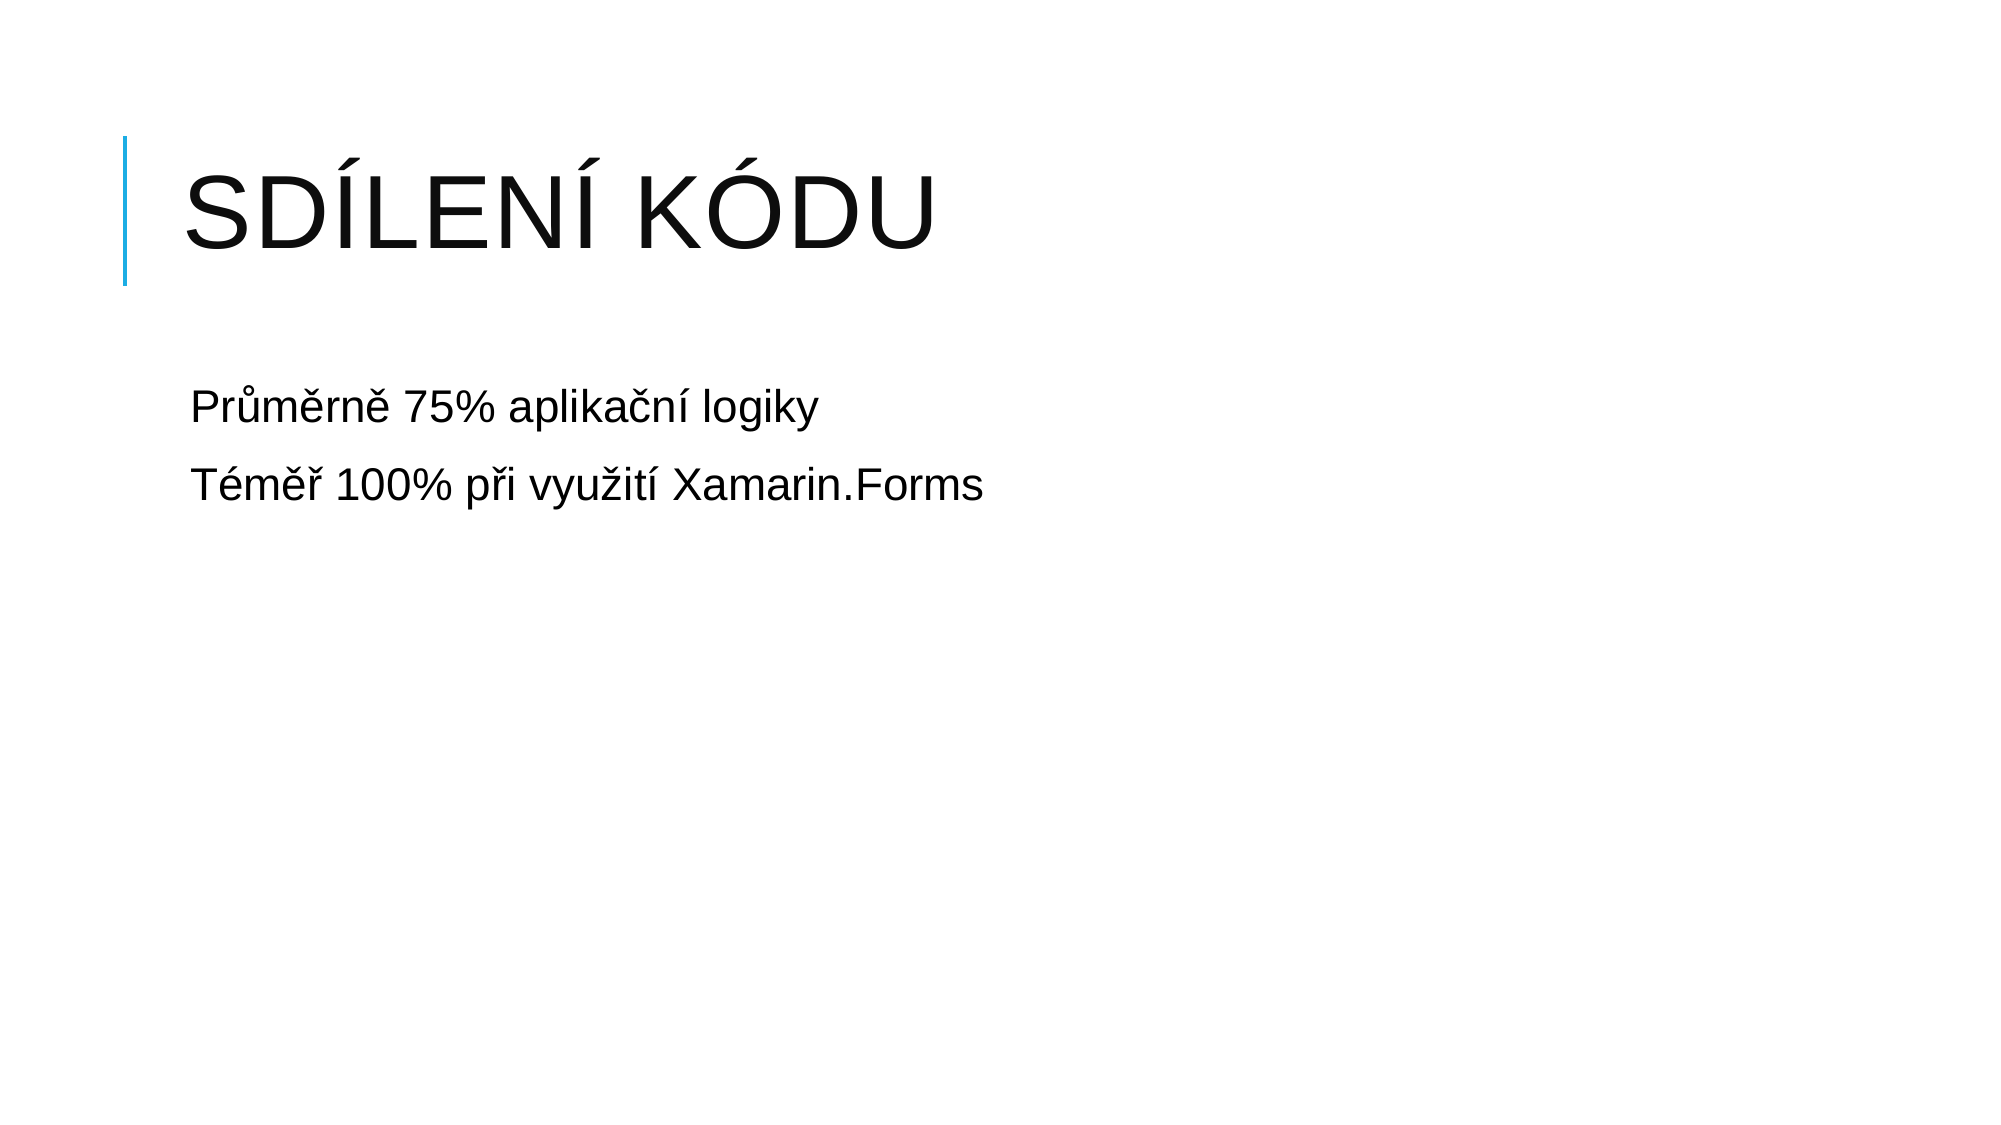

# Sdílení kódu
Průměrně 75% aplikační logiky
Téměř 100% při využití Xamarin.Forms